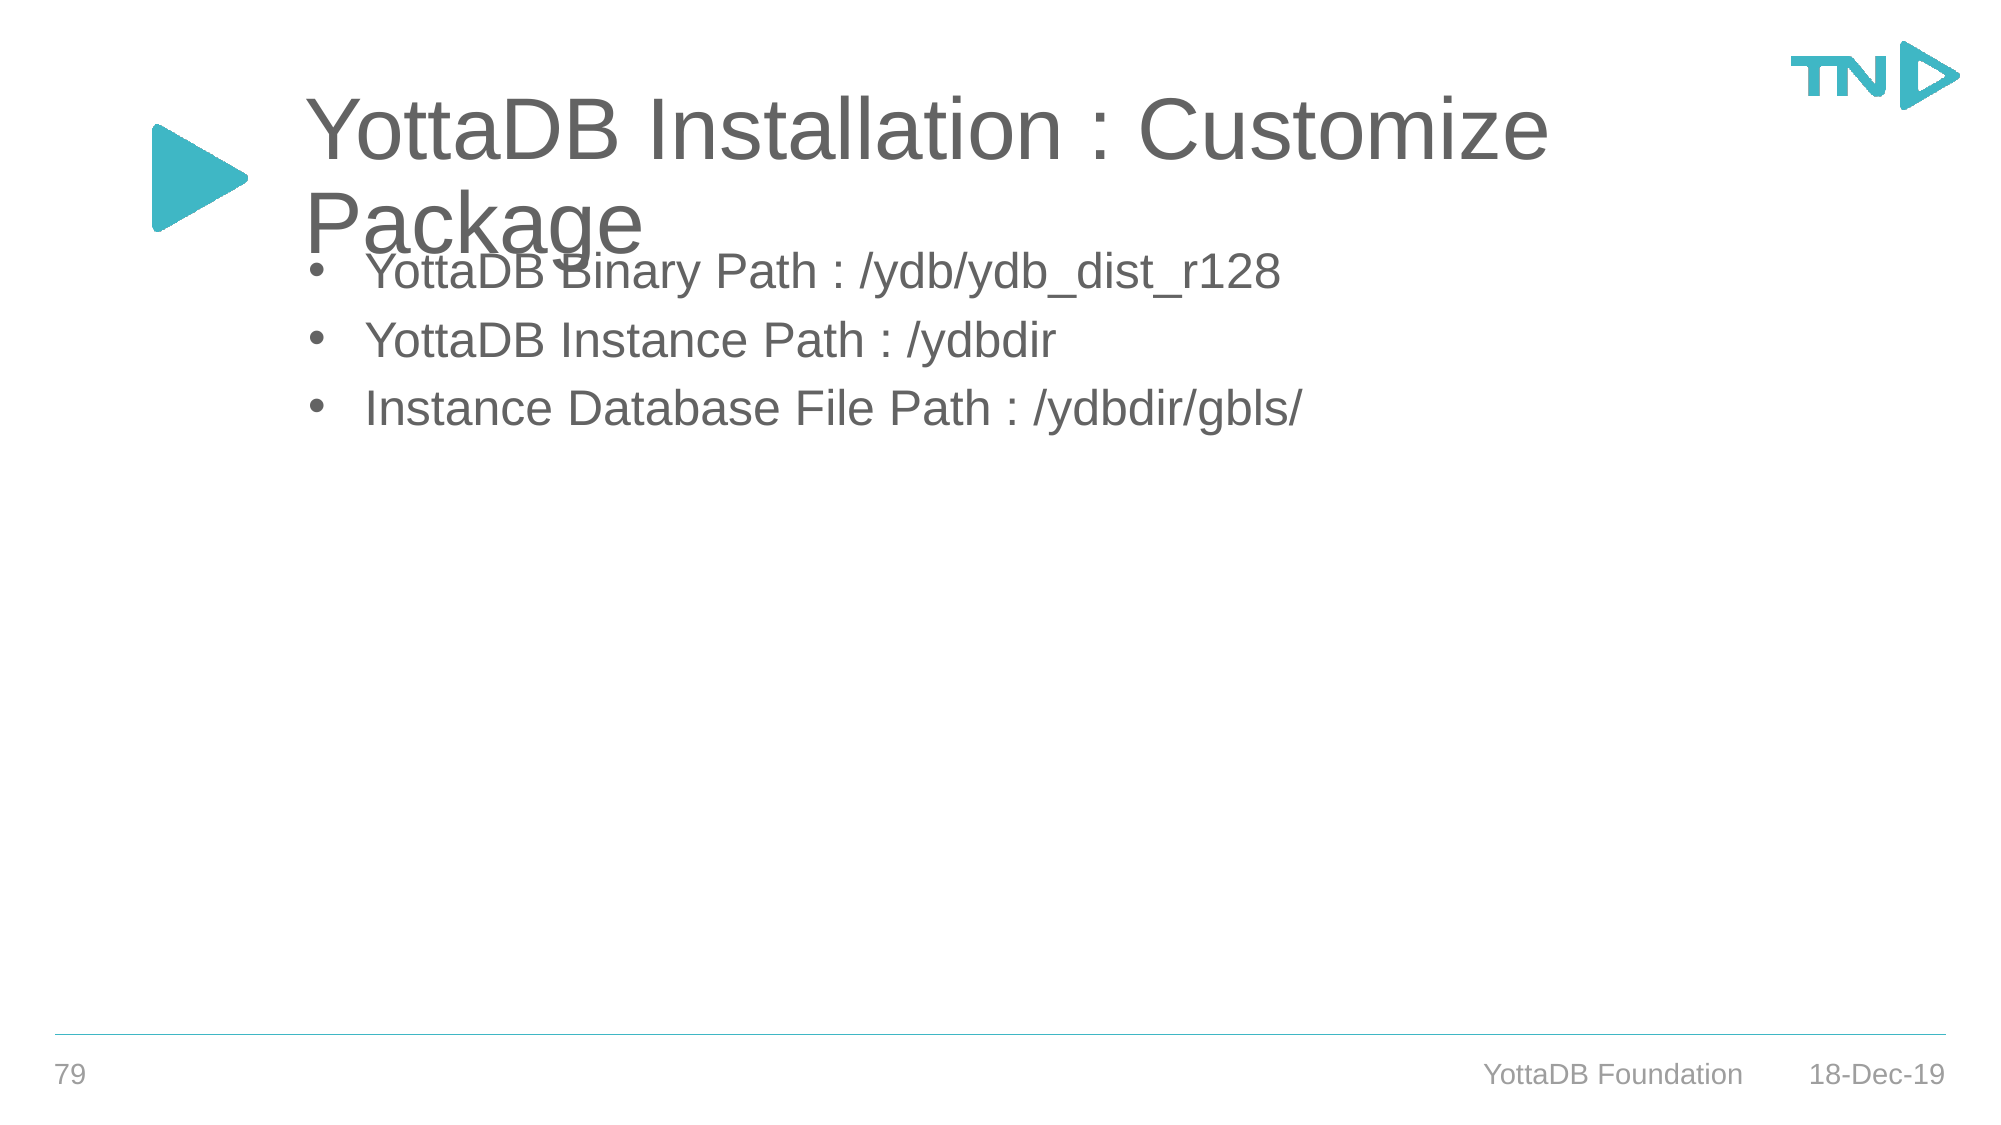

# YottaDB Installation : Customize Package
YottaDB Binary Path : /ydb/ydb_dist_r128
YottaDB Instance Path : /ydbdir
Instance Database File Path : /ydbdir/gbls/

79
YottaDB Foundation
18-Dec-19